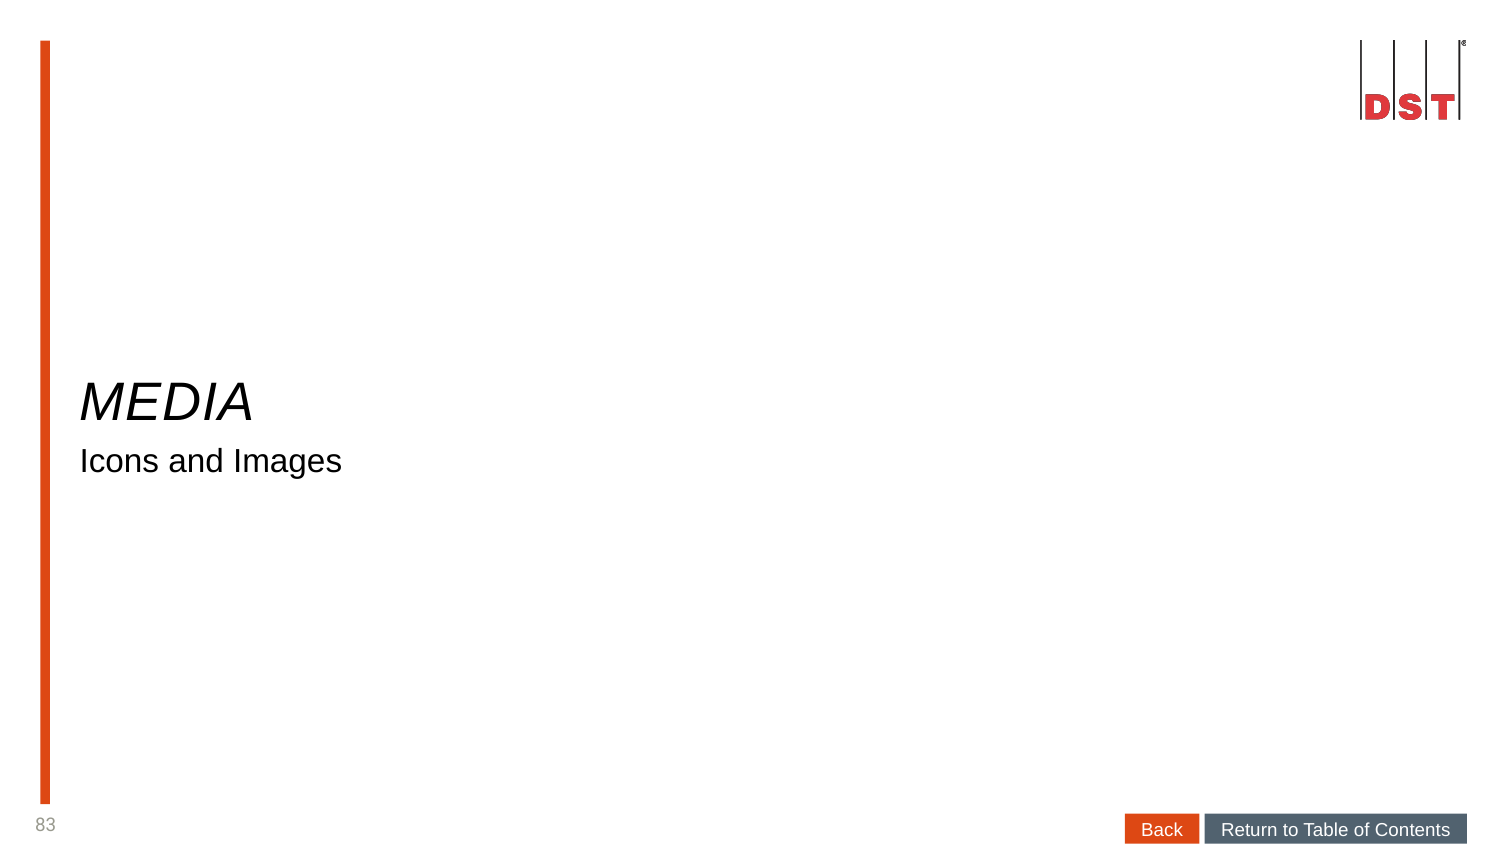

Media
Icons and Images
Back
Return to Table of Contents